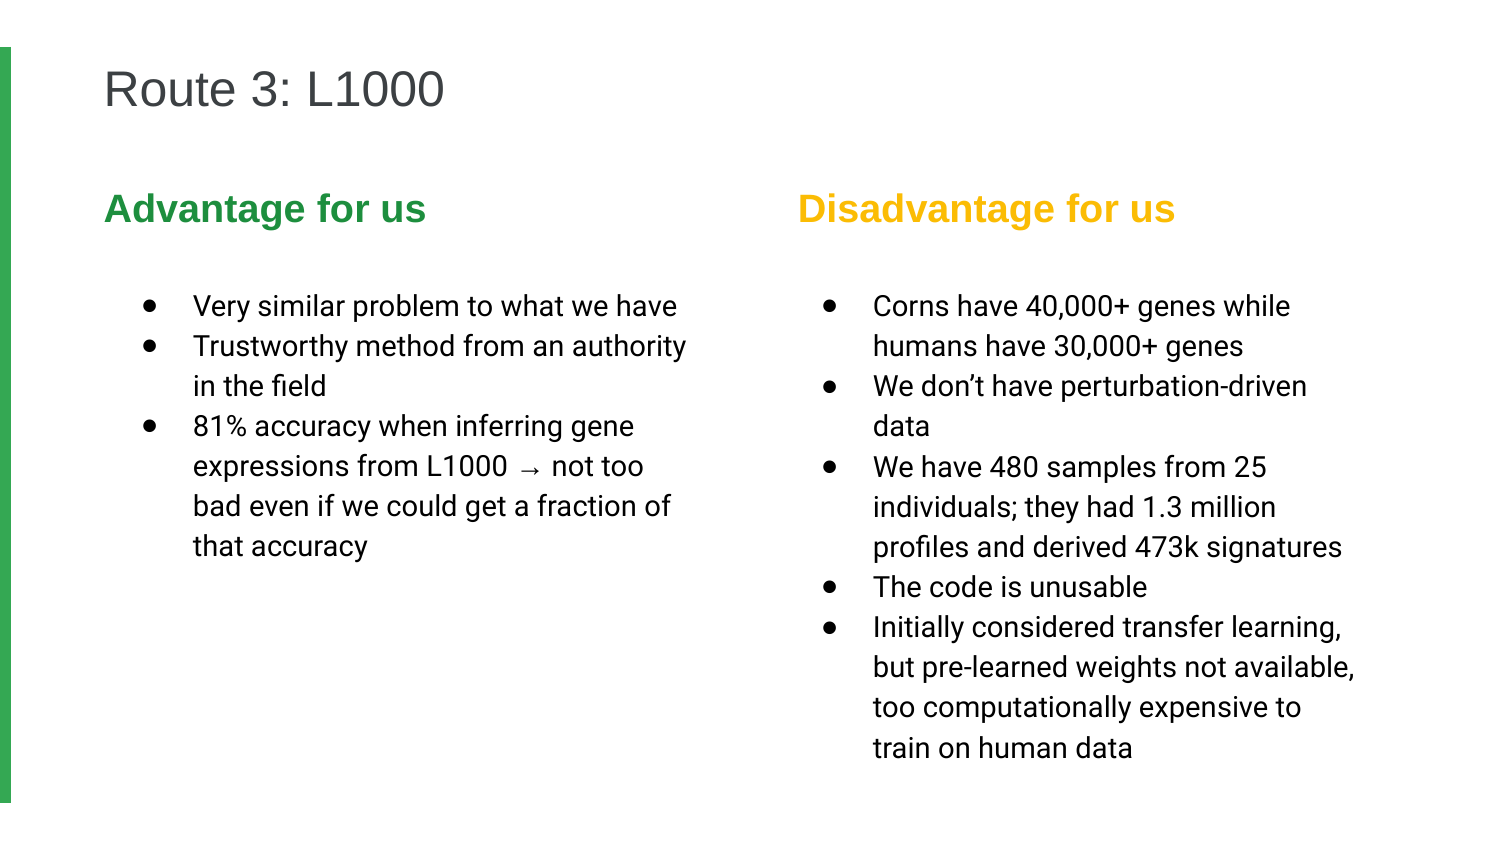

# Route 3: L1000

Advantage for us
Disadvantage for us
Very similar problem to what we have
Trustworthy method from an authority in the field
81% accuracy when inferring gene expressions from L1000 → not too bad even if we could get a fraction of that accuracy
Corns have 40,000+ genes while humans have 30,000+ genes
We don’t have perturbation-driven data
We have 480 samples from 25 individuals; they had 1.3 million profiles and derived 473k signatures
The code is unusable
Initially considered transfer learning, but pre-learned weights not available, too computationally expensive to train on human data